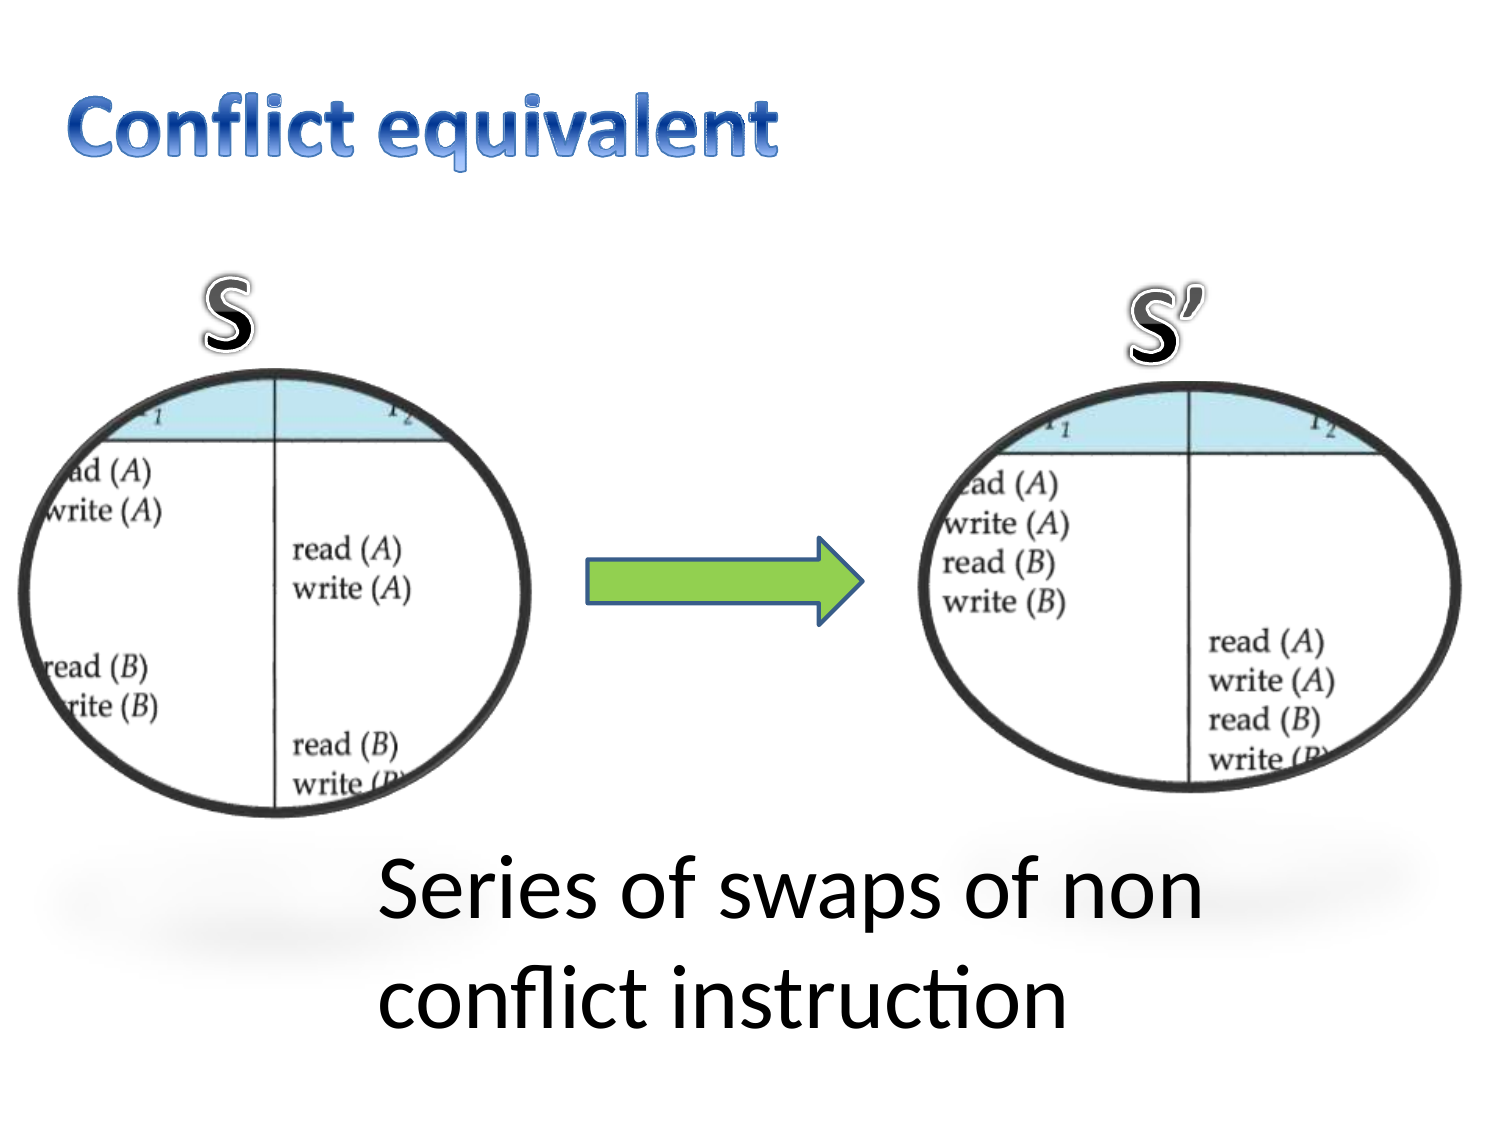

Series of swaps of non
conflict instruction